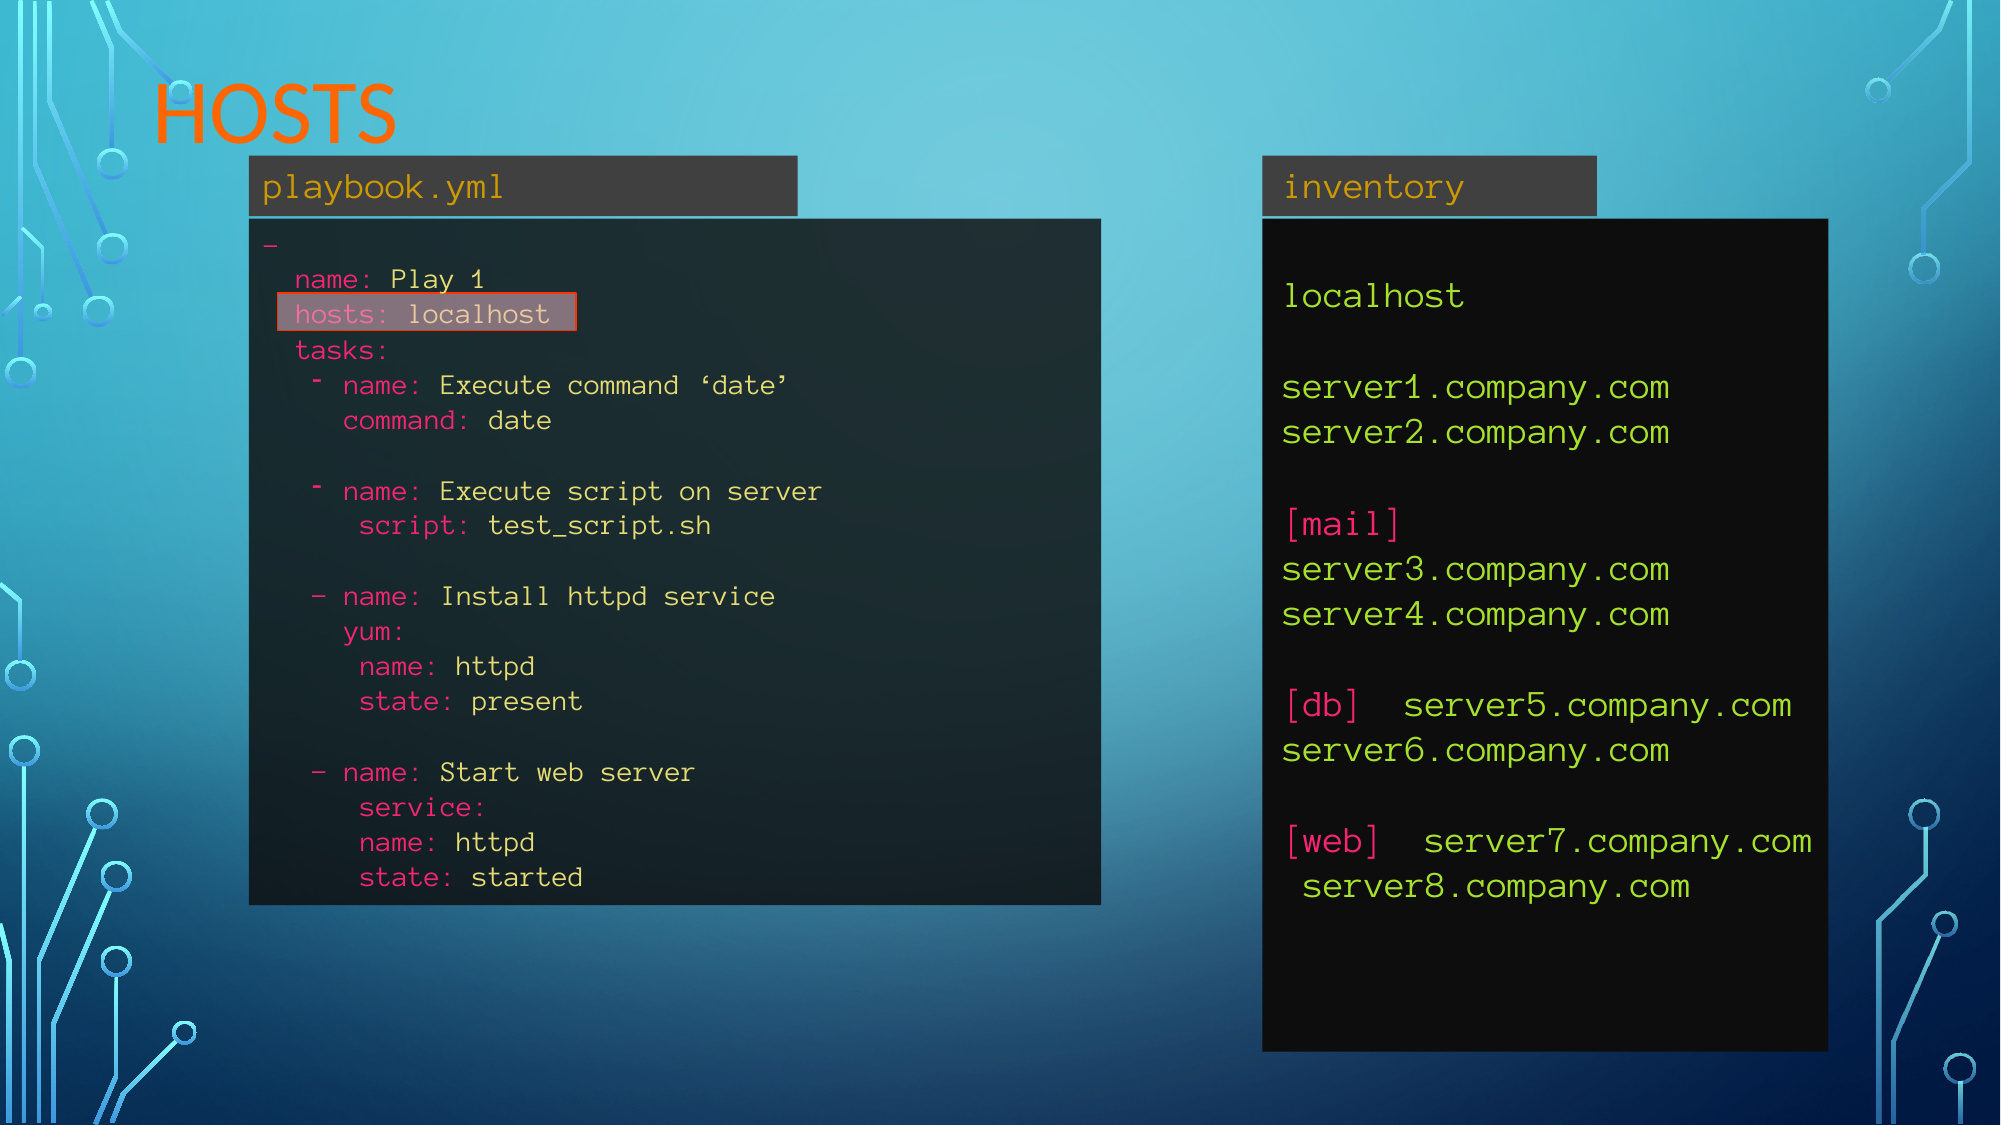

# Hosts
playbook.yml
-
name: Play 1

tasks:
name: Execute command ‘date’
command: date

name: Execute script on server  script: test_script.sh

name: Install httpd service
yum:
name: httpd  state: present

name: Start web server  service:
name: httpd
state: started

inventory

localhost

server1.company.com  server2.company.com

[mail]  server3.company.com  server4.company.com

[db]  server5.company.com  server6.company.com

[web]  server7.company.com  server8.company.com

hosts: localhost